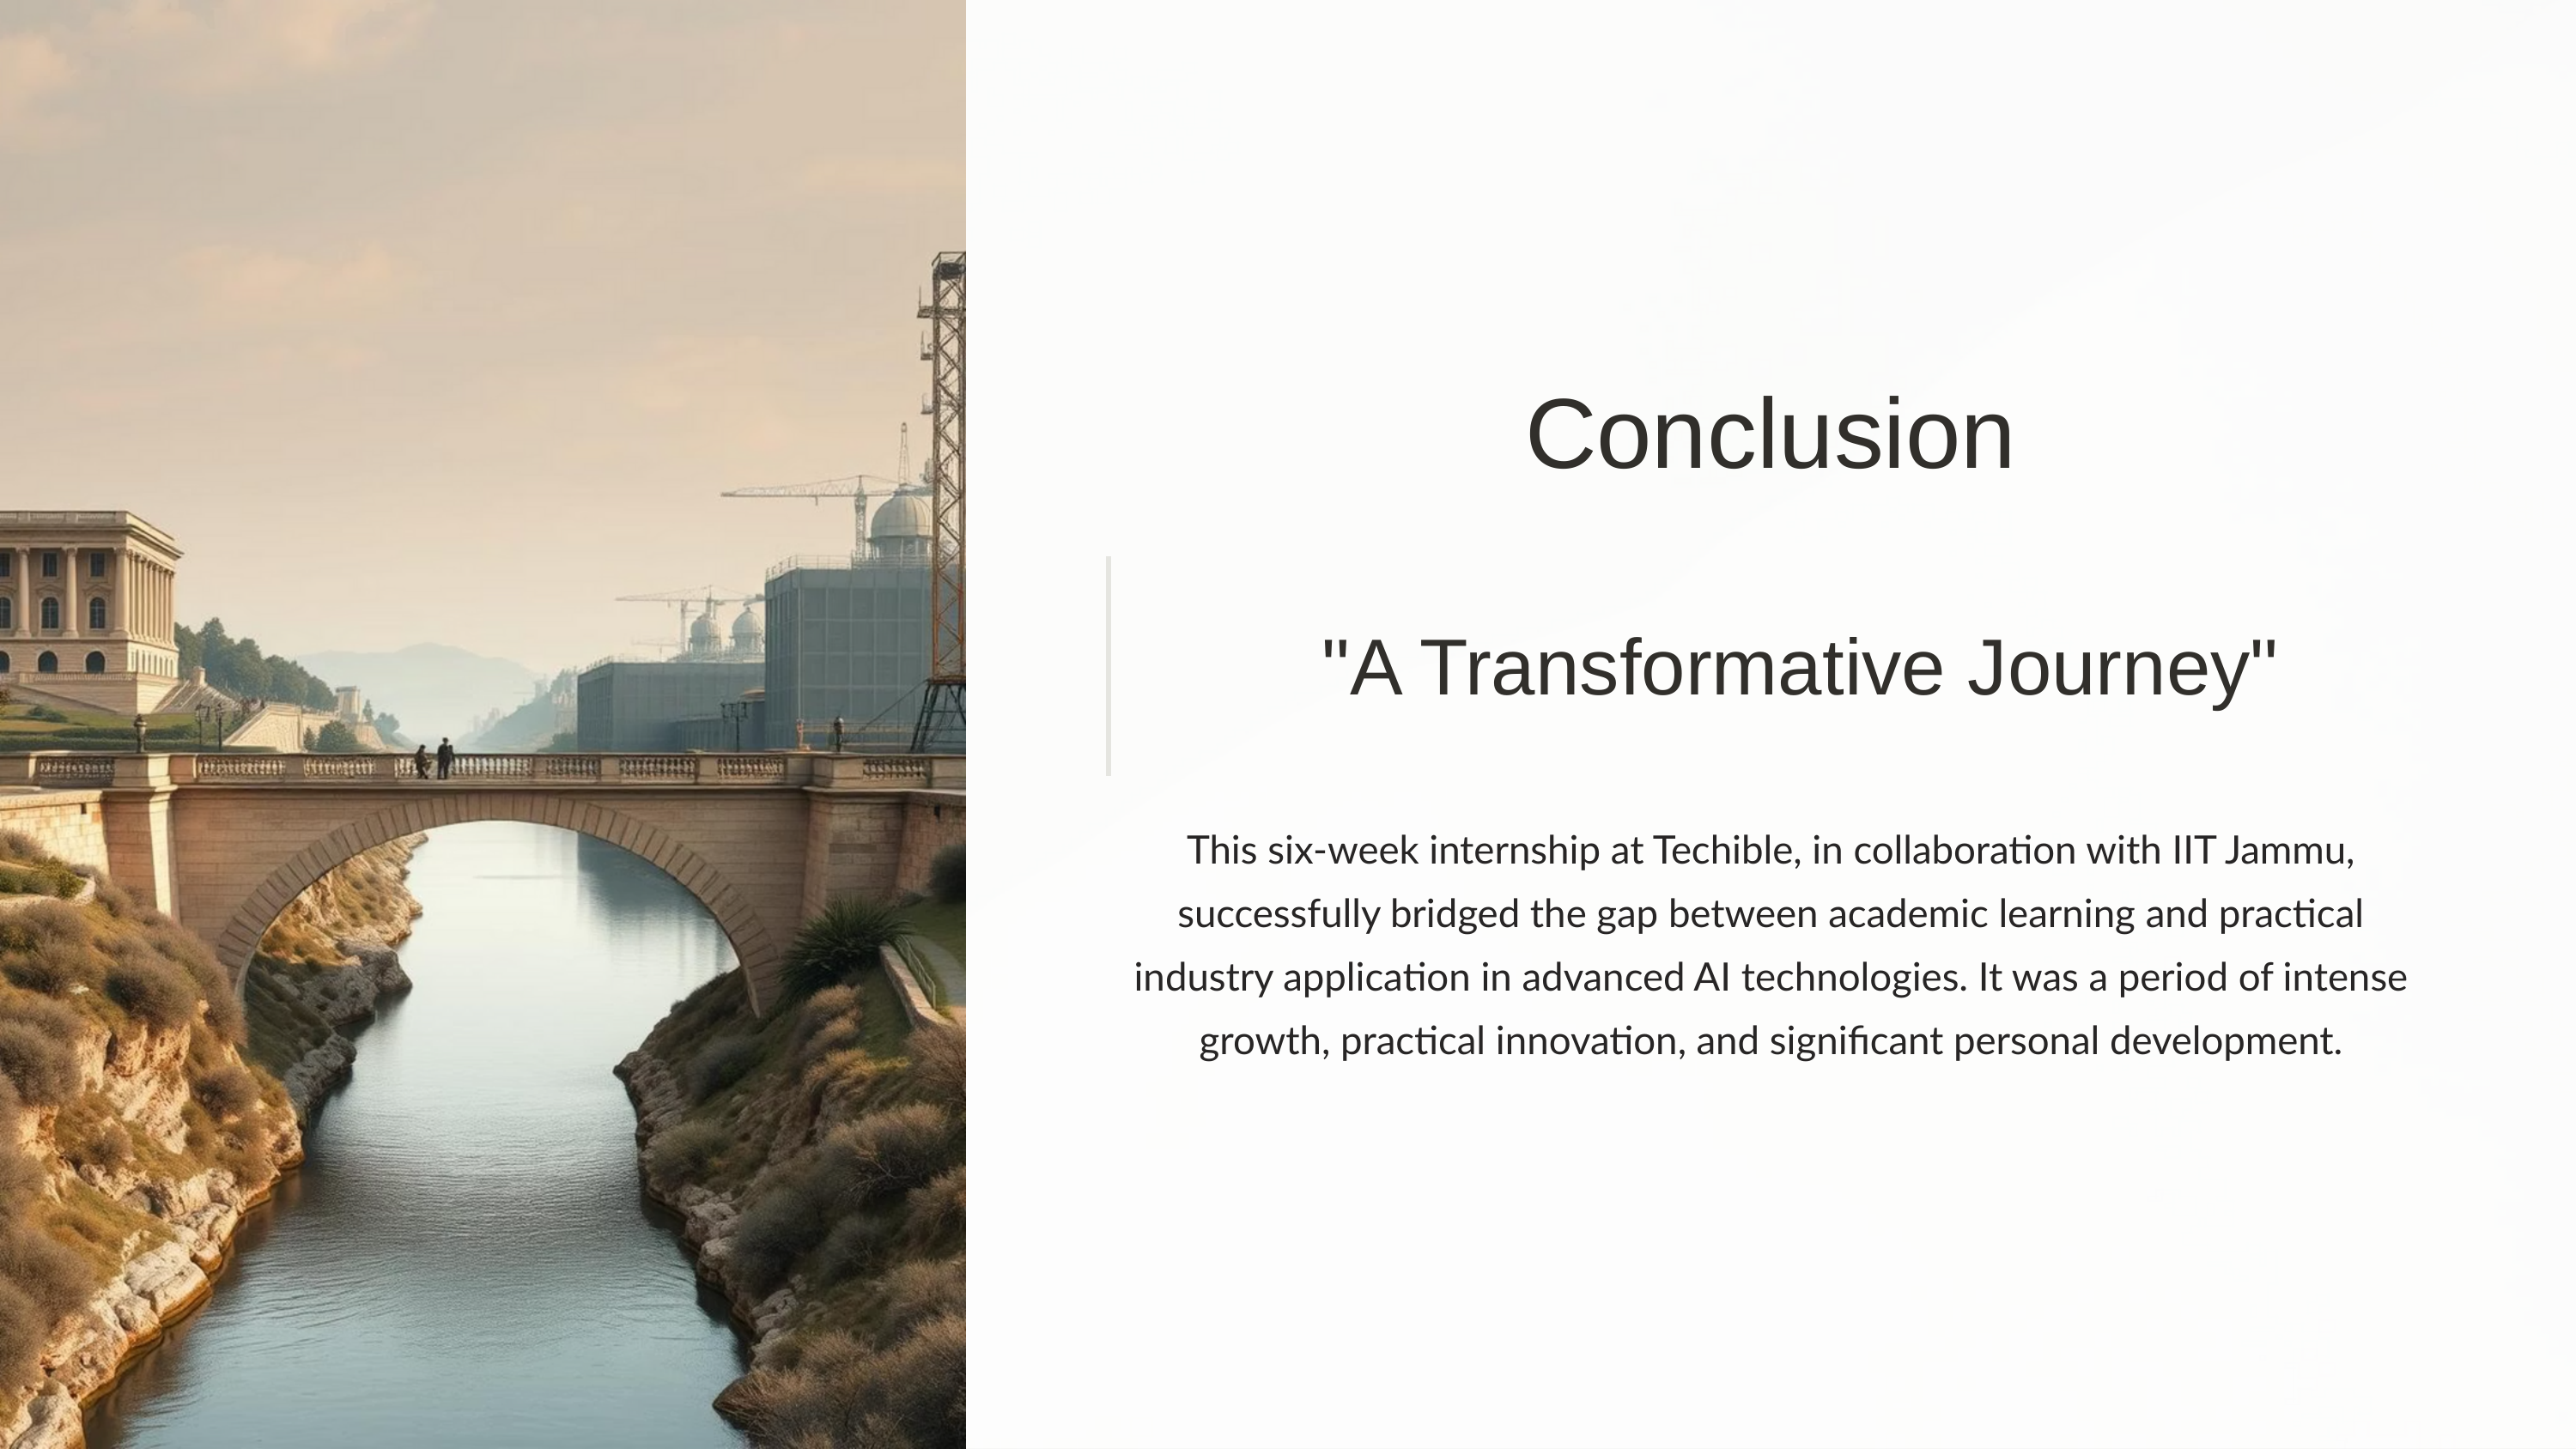

Conclusion

"A Transformative Journey"
This six-week internship at Techible, in collaboration with IIT Jammu, successfully bridged the gap between academic learning and practical industry application in advanced AI technologies. It was a period of intense growth, practical innovation, and significant personal development.